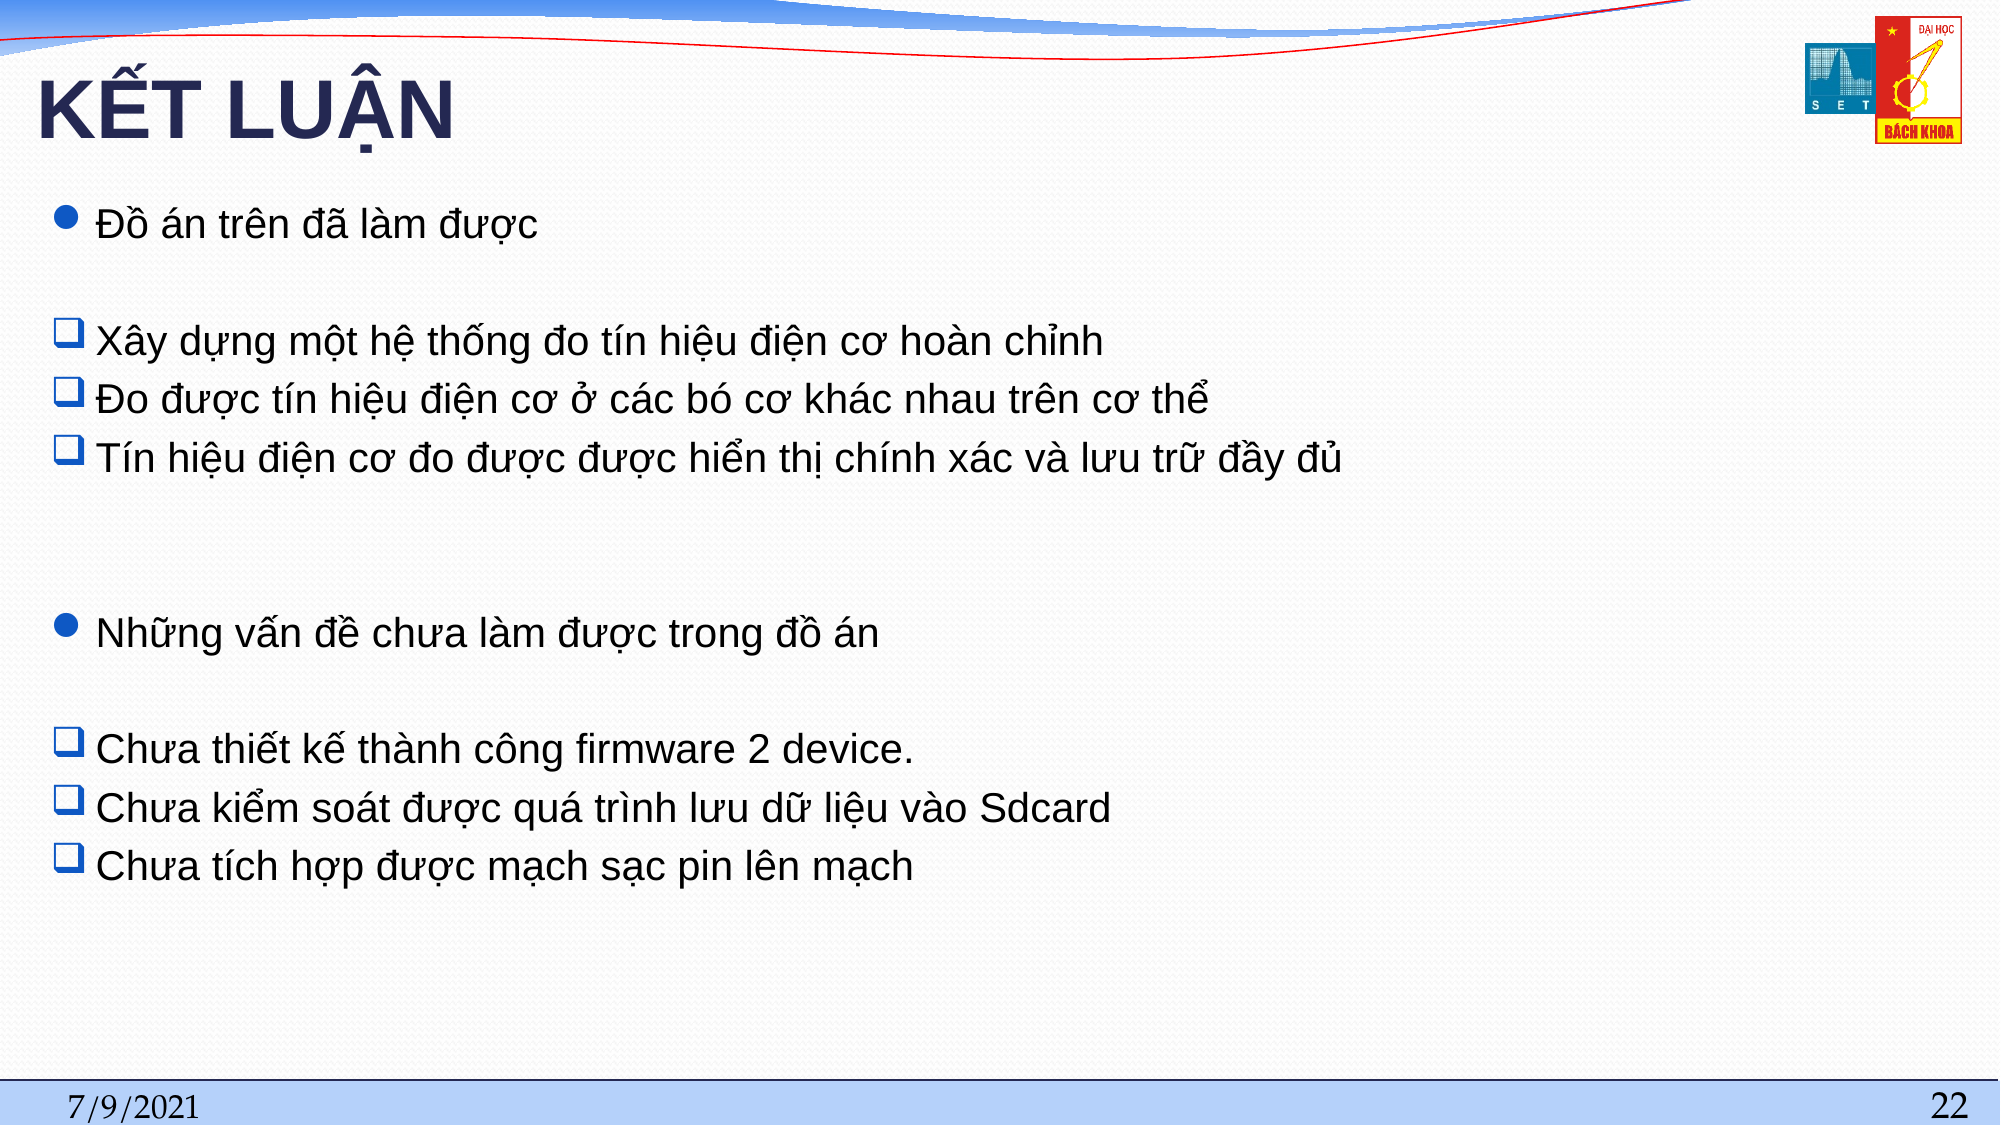

# KẾT LUẬN
Đồ án trên đã làm được

Xây dựng một hệ thống đo tín hiệu điện cơ hoàn chỉnh
Đo được tín hiệu điện cơ ở các bó cơ khác nhau trên cơ thể
Tín hiệu điện cơ đo được được hiển thị chính xác và lưu trữ đầy đủ

Những vấn đề chưa làm được trong đồ án

Chưa thiết kế thành công firmware 2 device.
Chưa kiểm soát được quá trình lưu dữ liệu vào Sdcard
Chưa tích hợp được mạch sạc pin lên mạch

7/9/2021
22